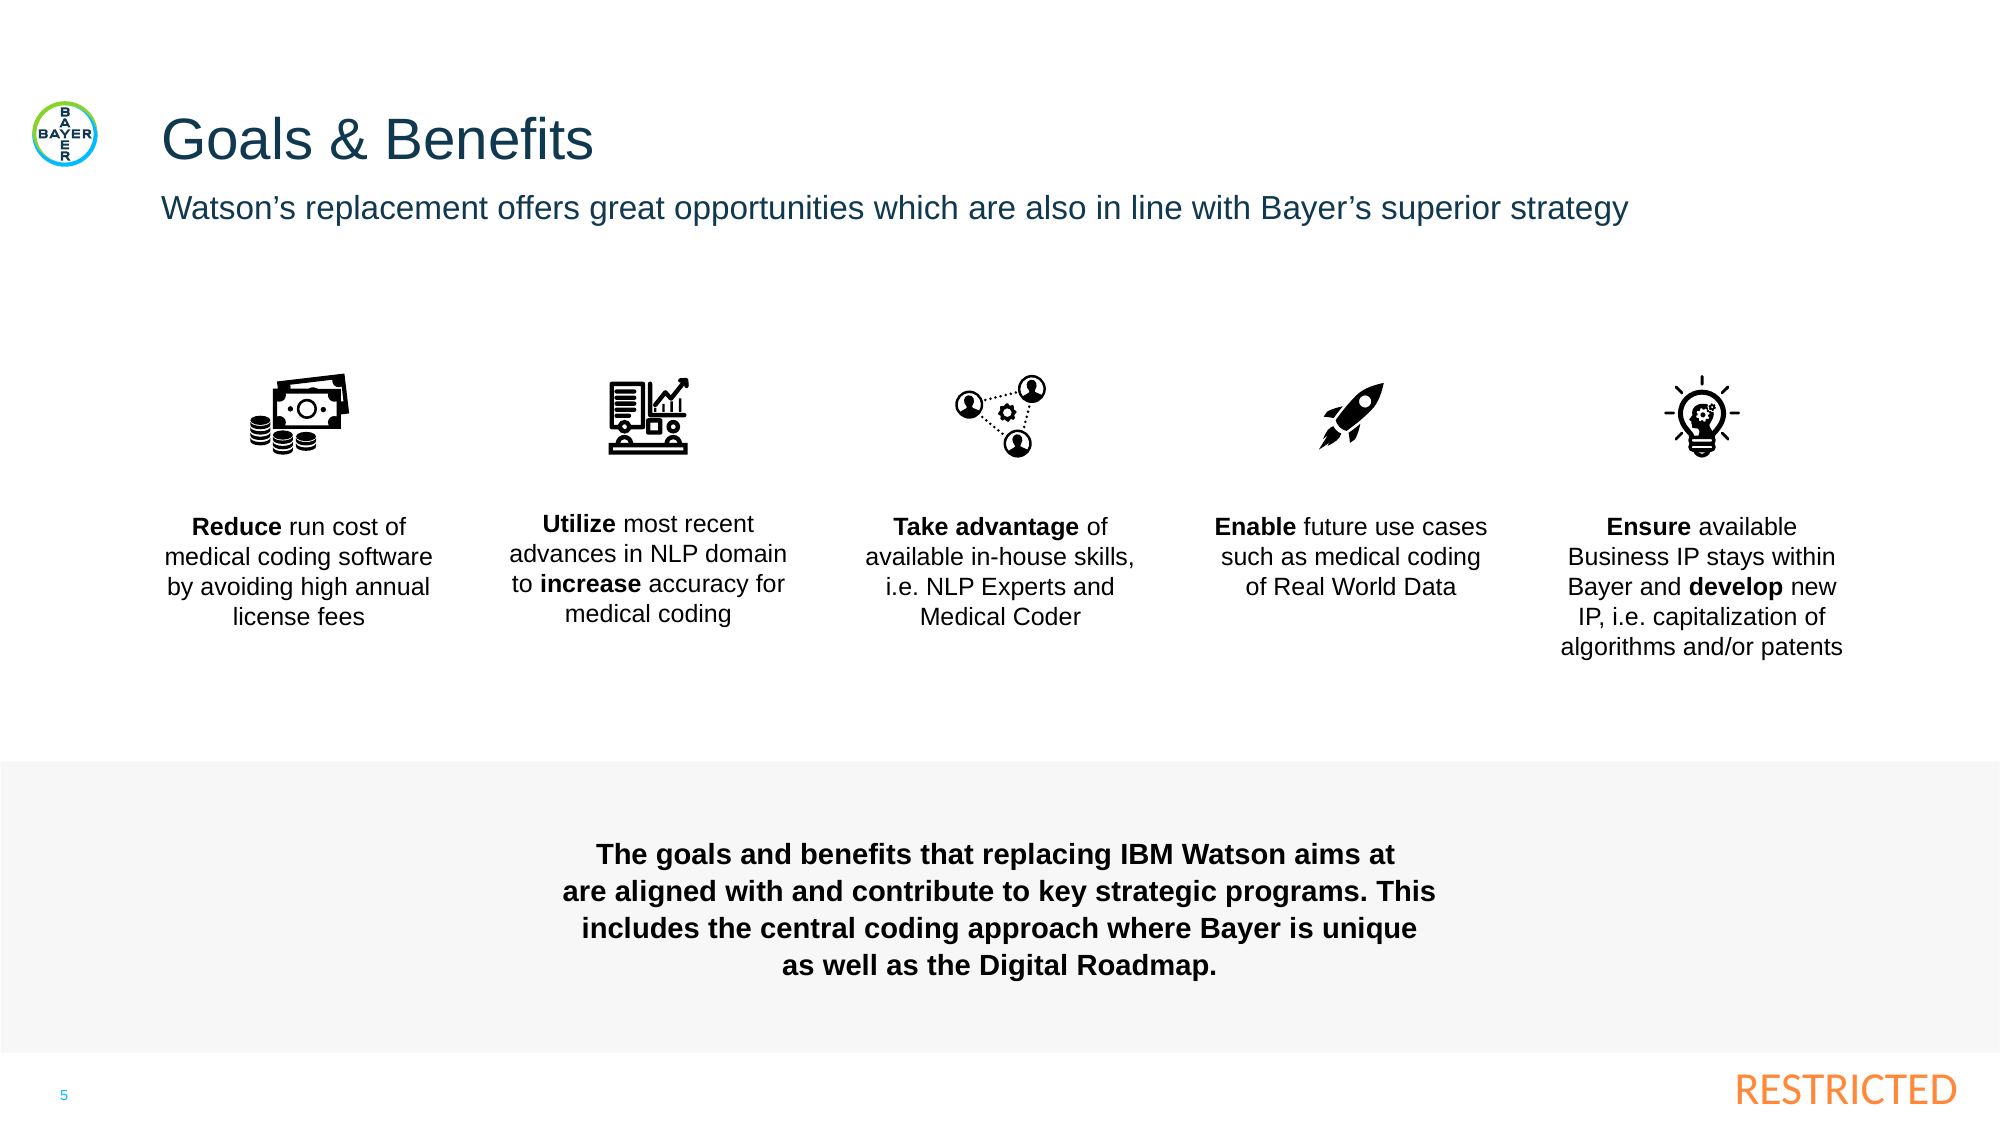

# Goals & Benefits
Watson’s replacement offers great opportunities which are also in line with Bayer’s superior strategy

Utilize most recent advances in NLP domain to increase accuracy for medical coding
Take advantage of available in-house skills, i.e. NLP Experts and Medical Coder
Enable future use cases such as medical coding of Real World Data
Ensure available Business IP stays within Bayer and develop new IP, i.e. capitalization of algorithms and/or patents
Reduce run cost of medical coding software by avoiding high annual license fees

The goals and benefits that replacing IBM Watson aims at
are aligned with and contribute to key strategic programs. This
includes the central coding approach where Bayer is unique
as well as the Digital Roadmap.
5